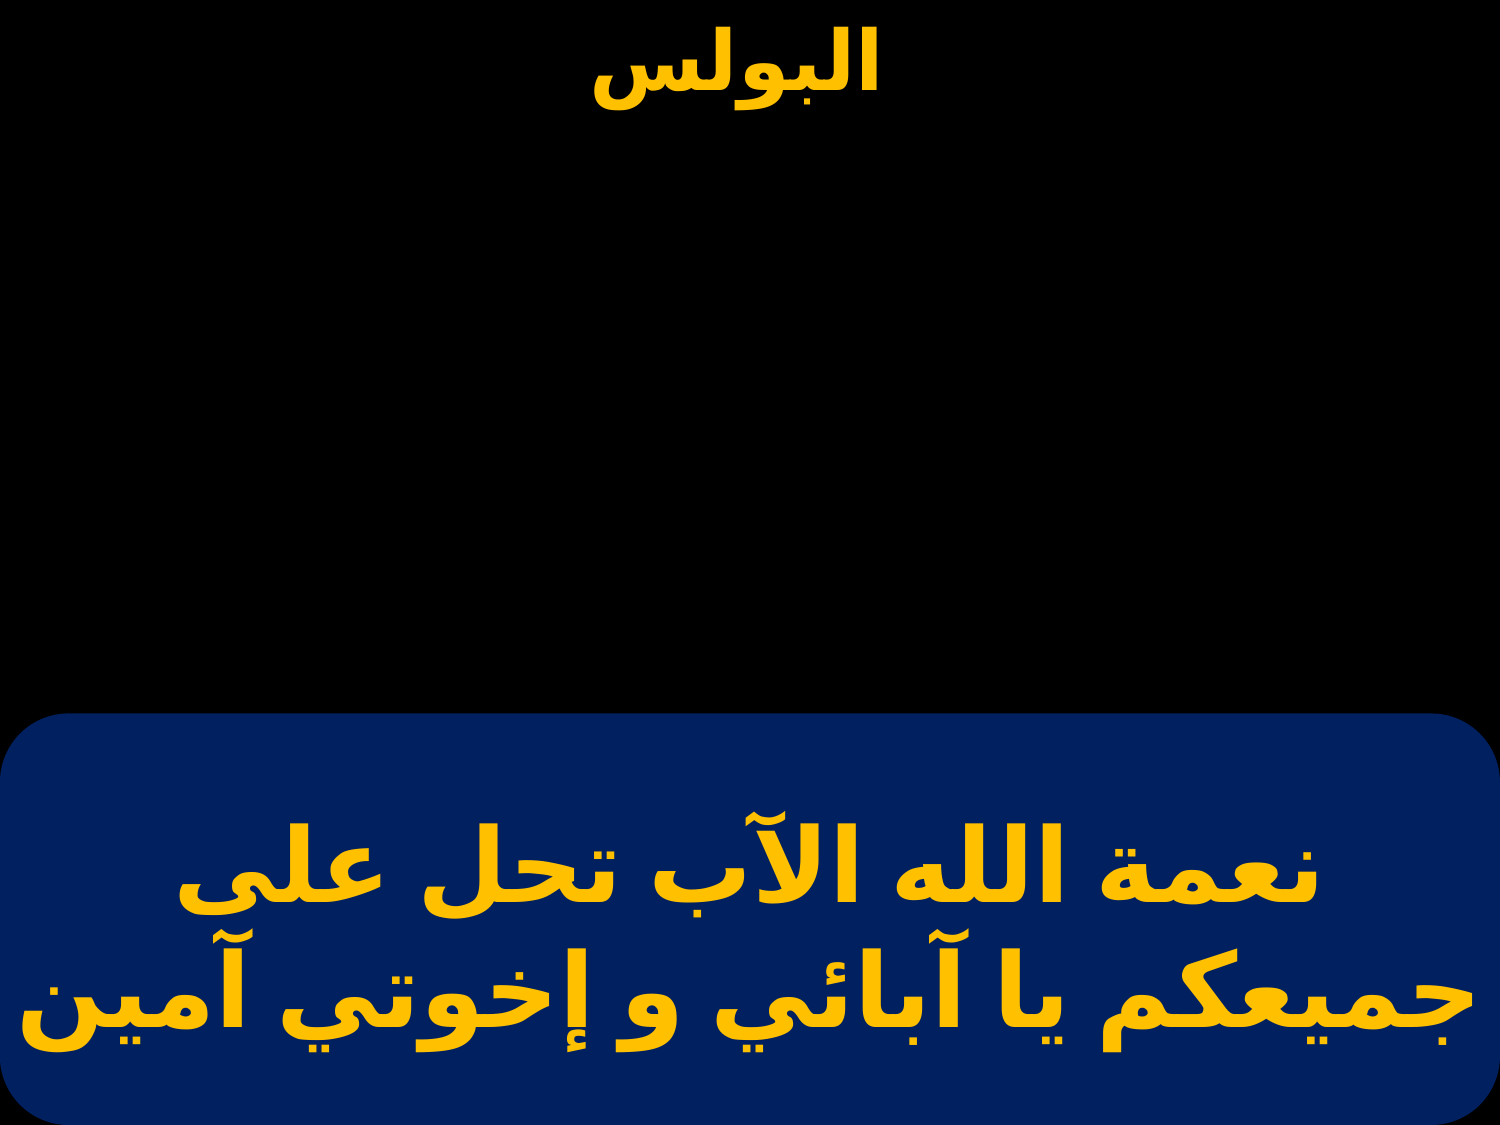

# نعمة الله الآب تحل على جميعكم يا آبائي و إخوتي آمين